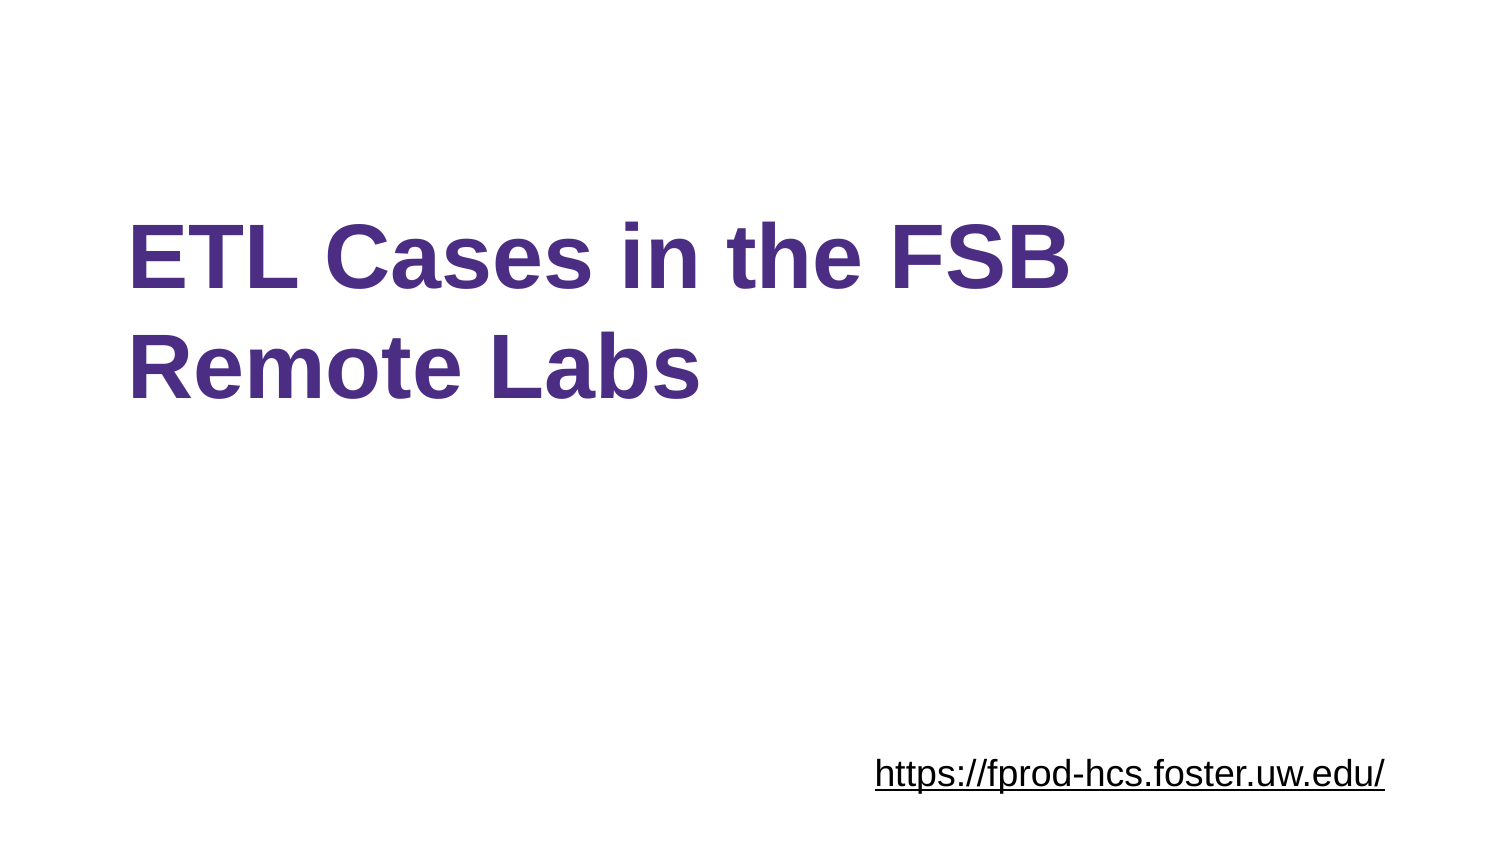

ETL Cases in the FSB Remote Labs

https://fprod-hcs.foster.uw.edu/